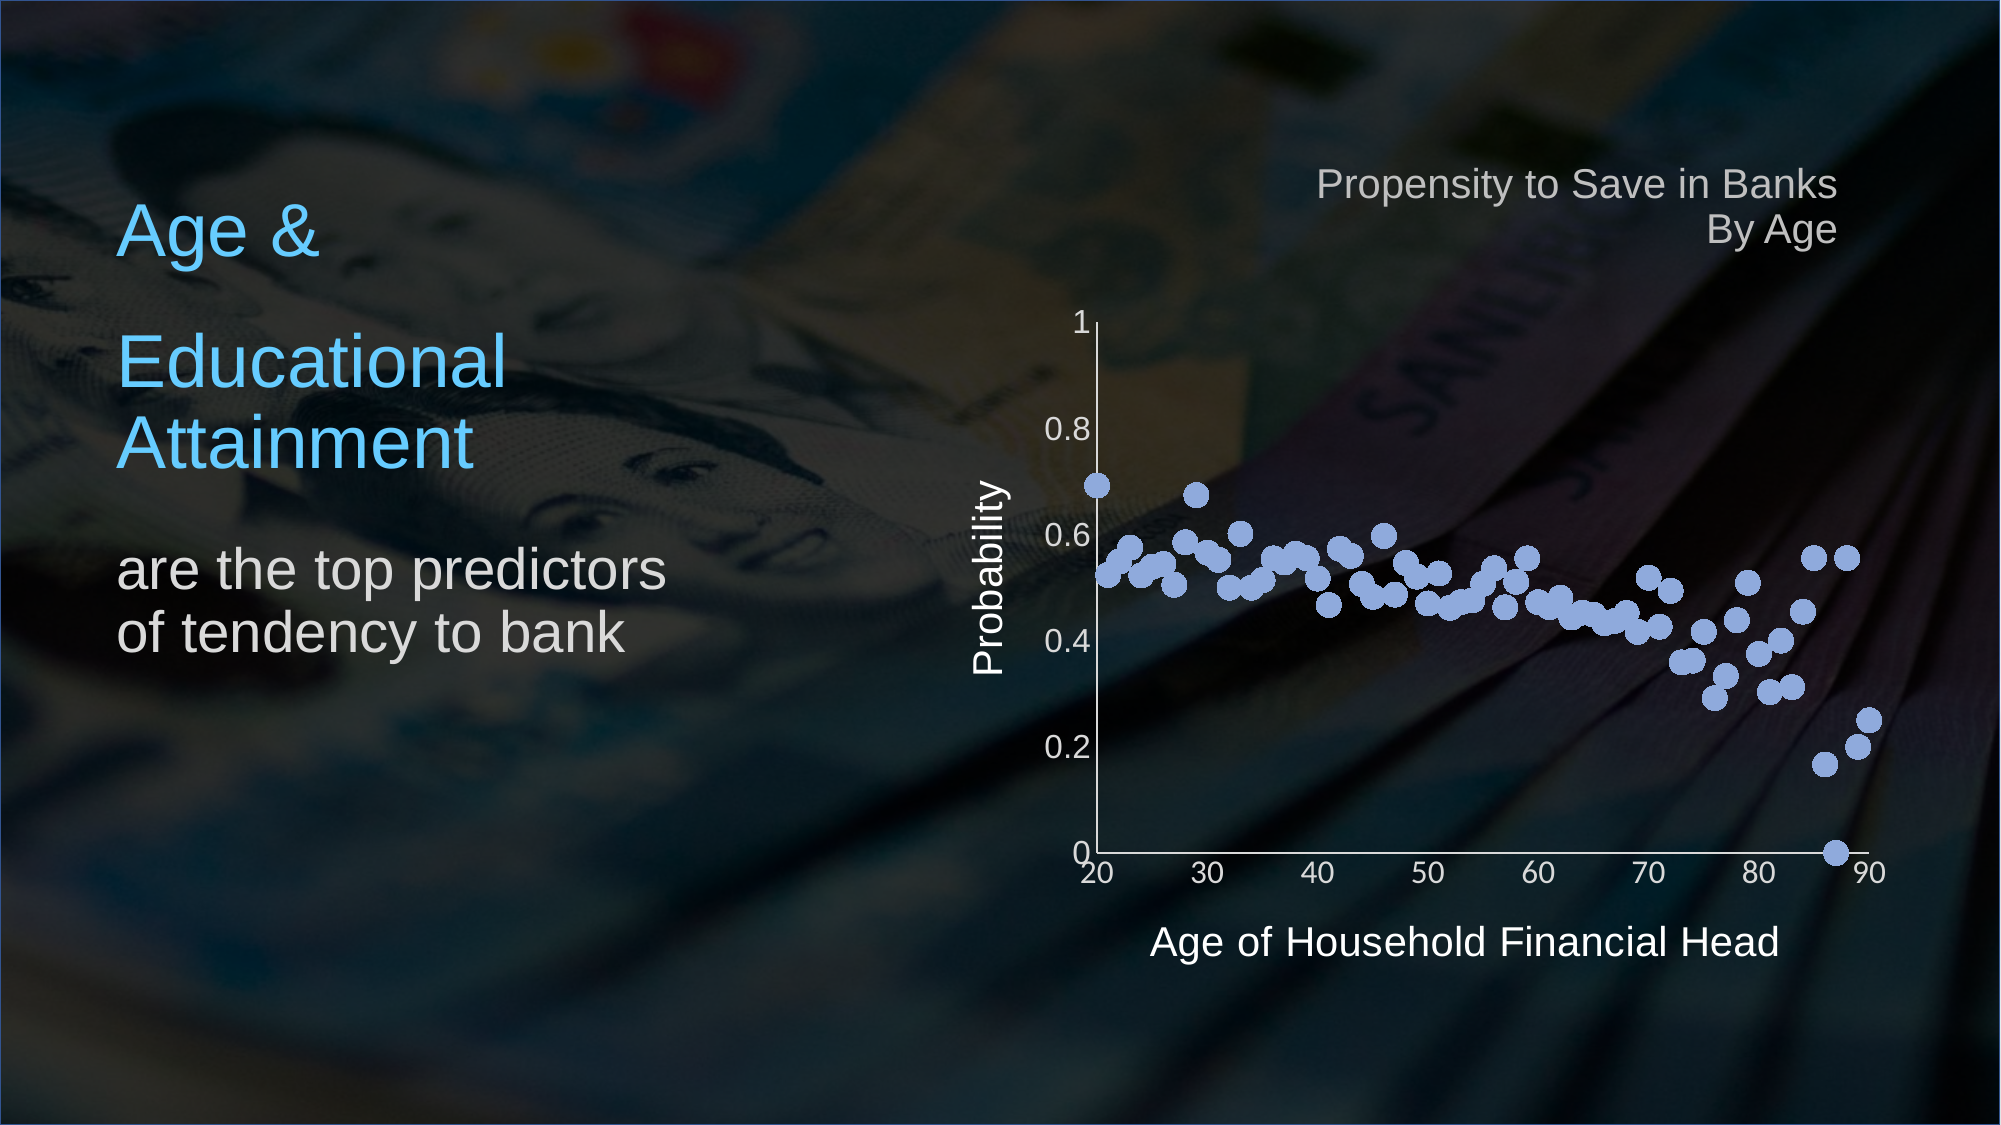

# Propensity to Save in Banks By Age
Age &
Educational
Attainment

### Chart

| Category | Prob |
|---|---|
are the top predictors of tendency to bank